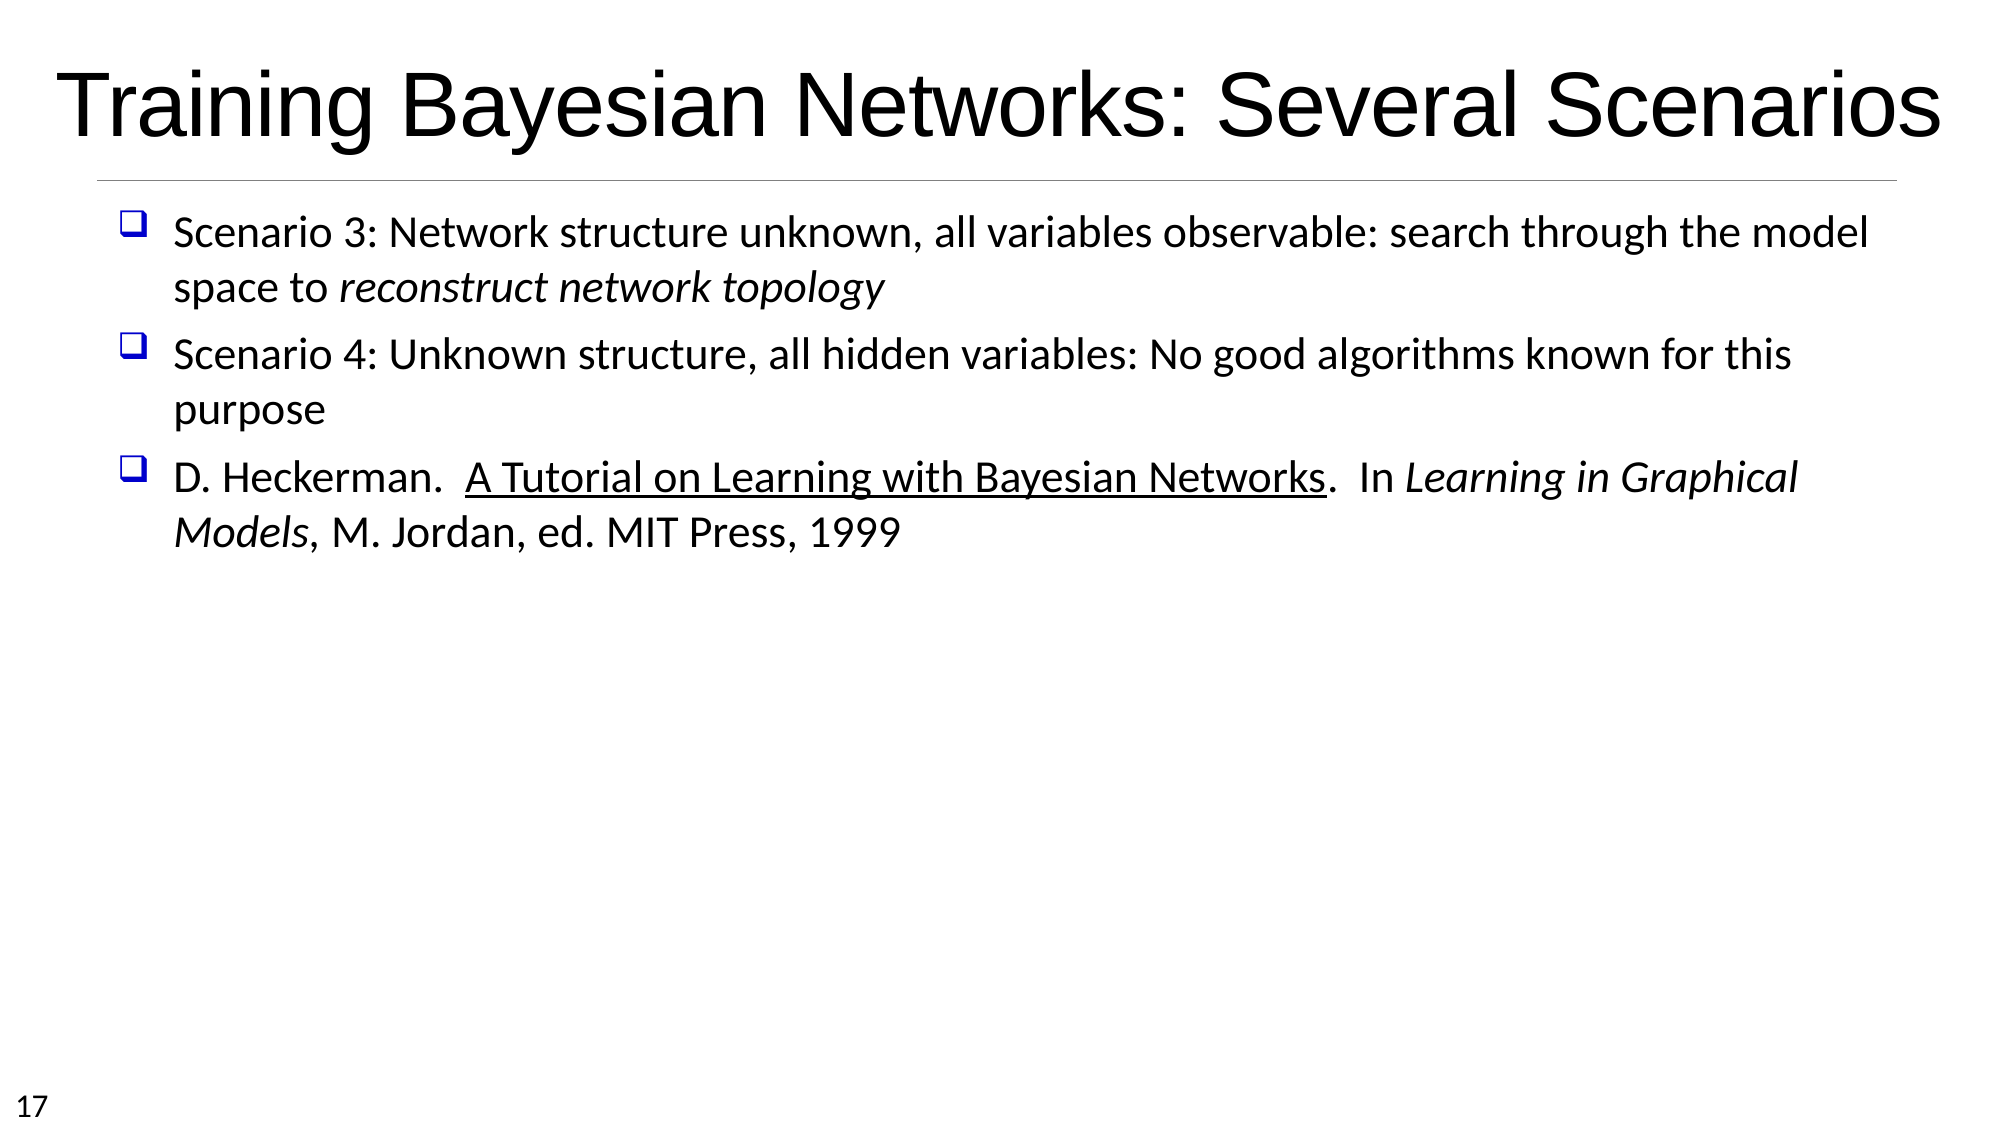

# Training Bayesian Networks: Several Scenarios
Scenario 3: Network structure unknown, all variables observable: search through the model space to reconstruct network topology
Scenario 4: Unknown structure, all hidden variables: No good algorithms known for this purpose
D. Heckerman.  A Tutorial on Learning with Bayesian Networks.  In Learning in Graphical Models, M. Jordan, ed. MIT Press, 1999